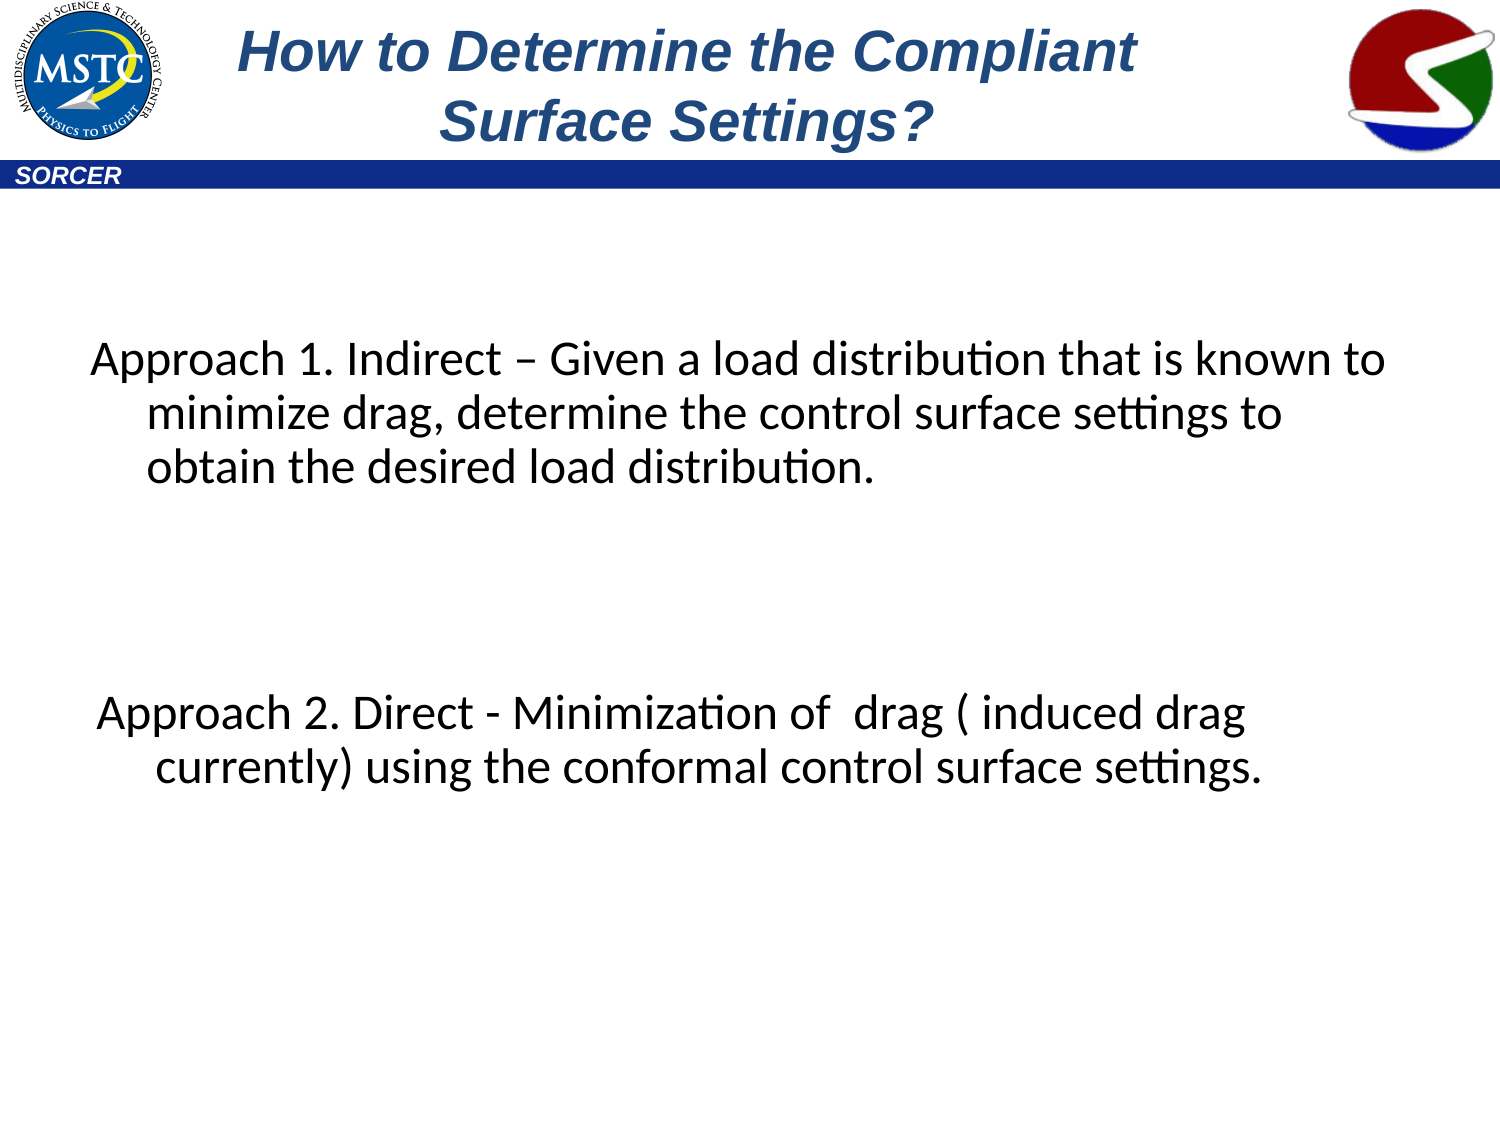

# How to Determine the Compliant Surface Settings?
Approach 1. Indirect – Given a load distribution that is known to minimize drag, determine the control surface settings to obtain the desired load distribution.

Approach 2. Direct - Minimization of  drag ( induced drag currently) using the conformal control surface settings.